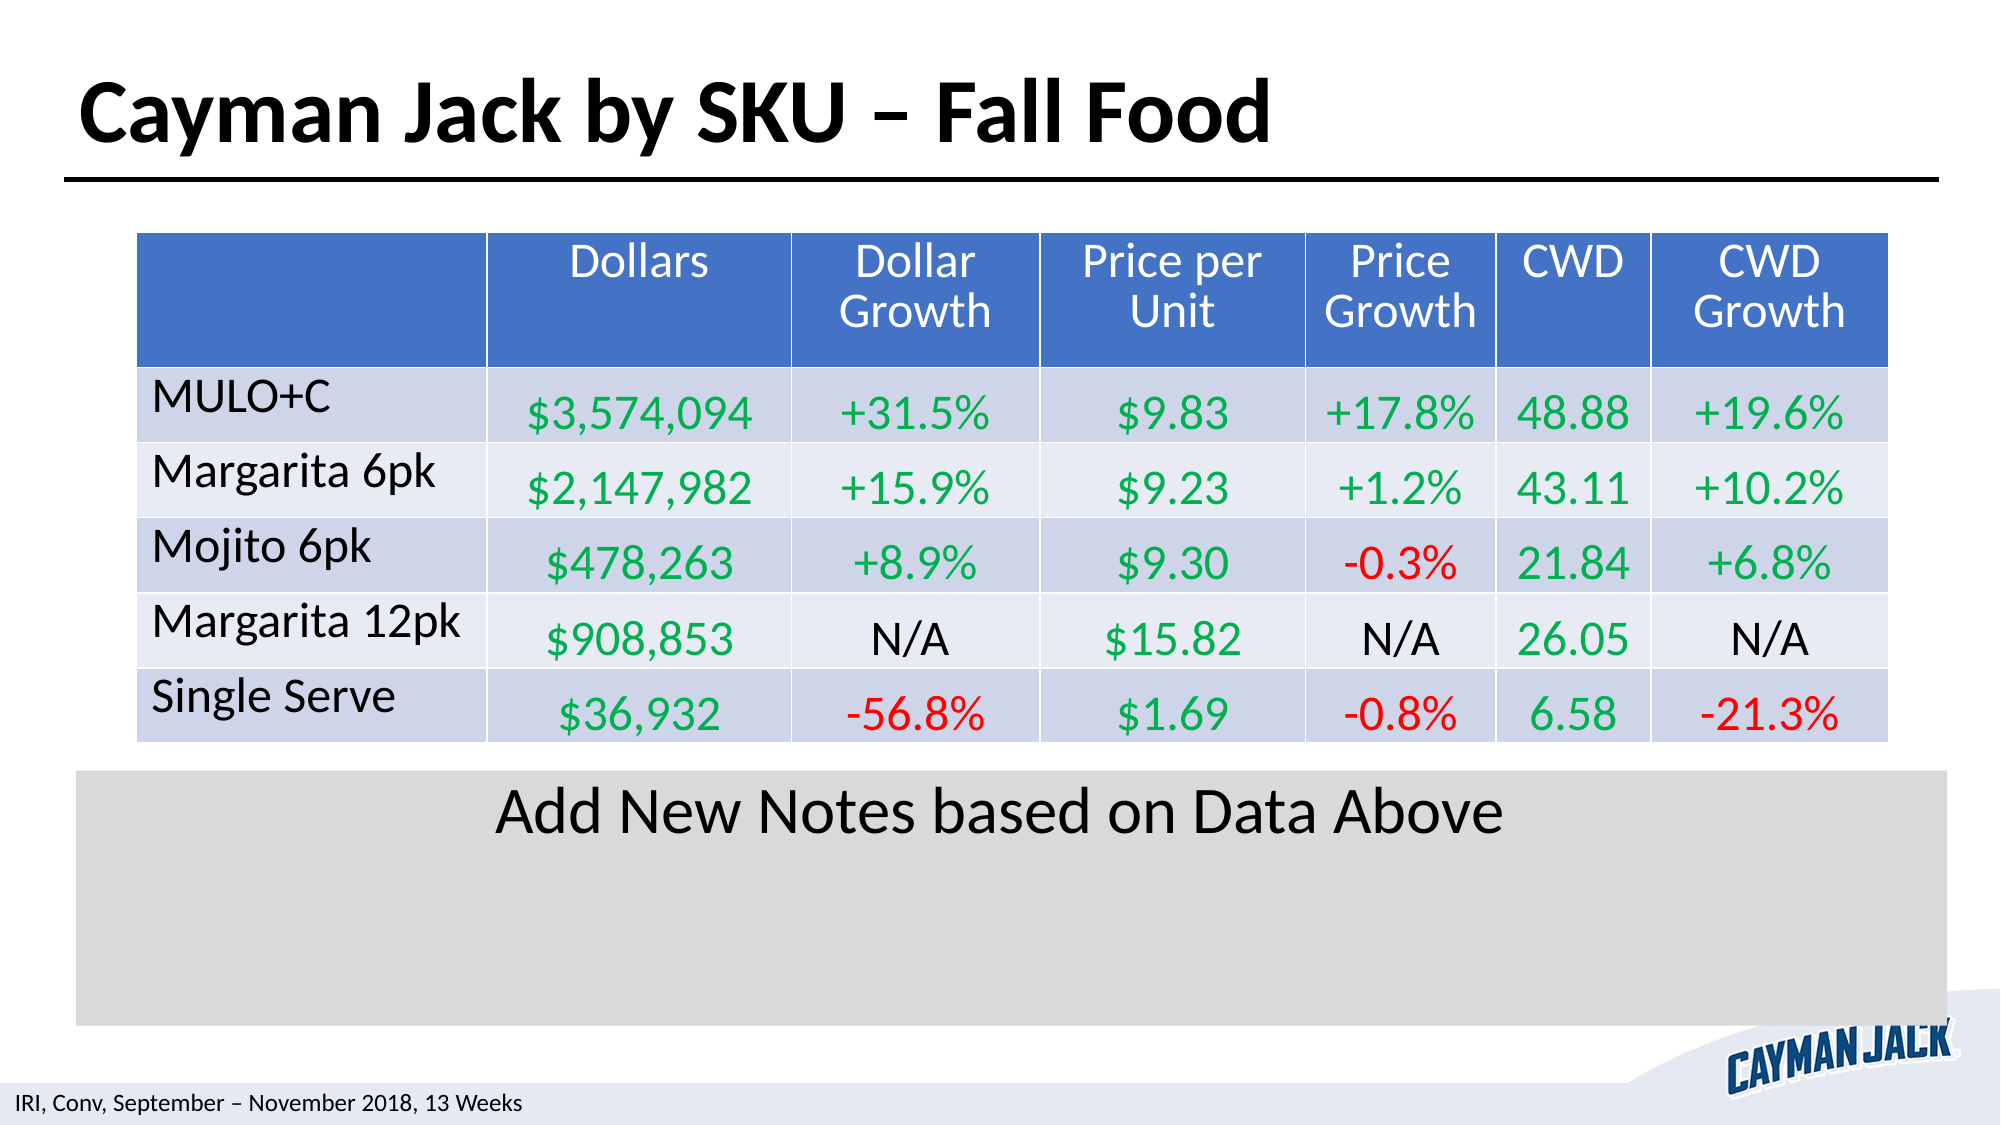

Cayman Jack by SKU – Fall Food
|  | Dollars | Dollar Growth | Price per Unit | Price Growth | CWD | CWD Growth |
| --- | --- | --- | --- | --- | --- | --- |
| MULO+C | $3,574,094 | +31.5% | $9.83 | +17.8% | 48.88 | +19.6% |
| Margarita 6pk | $2,147,982 | +15.9% | $9.23 | +1.2% | 43.11 | +10.2% |
| Mojito 6pk | $478,263 | +8.9% | $9.30 | -0.3% | 21.84 | +6.8% |
| Margarita 12pk | $908,853 | N/A | $15.82 | N/A | 26.05 | N/A |
| Single Serve | $36,932 | -56.8% | $1.69 | -0.8% | 6.58 | -21.3% |
Add New Notes based on Data Above

Cayman
IRI, Conv, September – November 2018, 13 Weeks